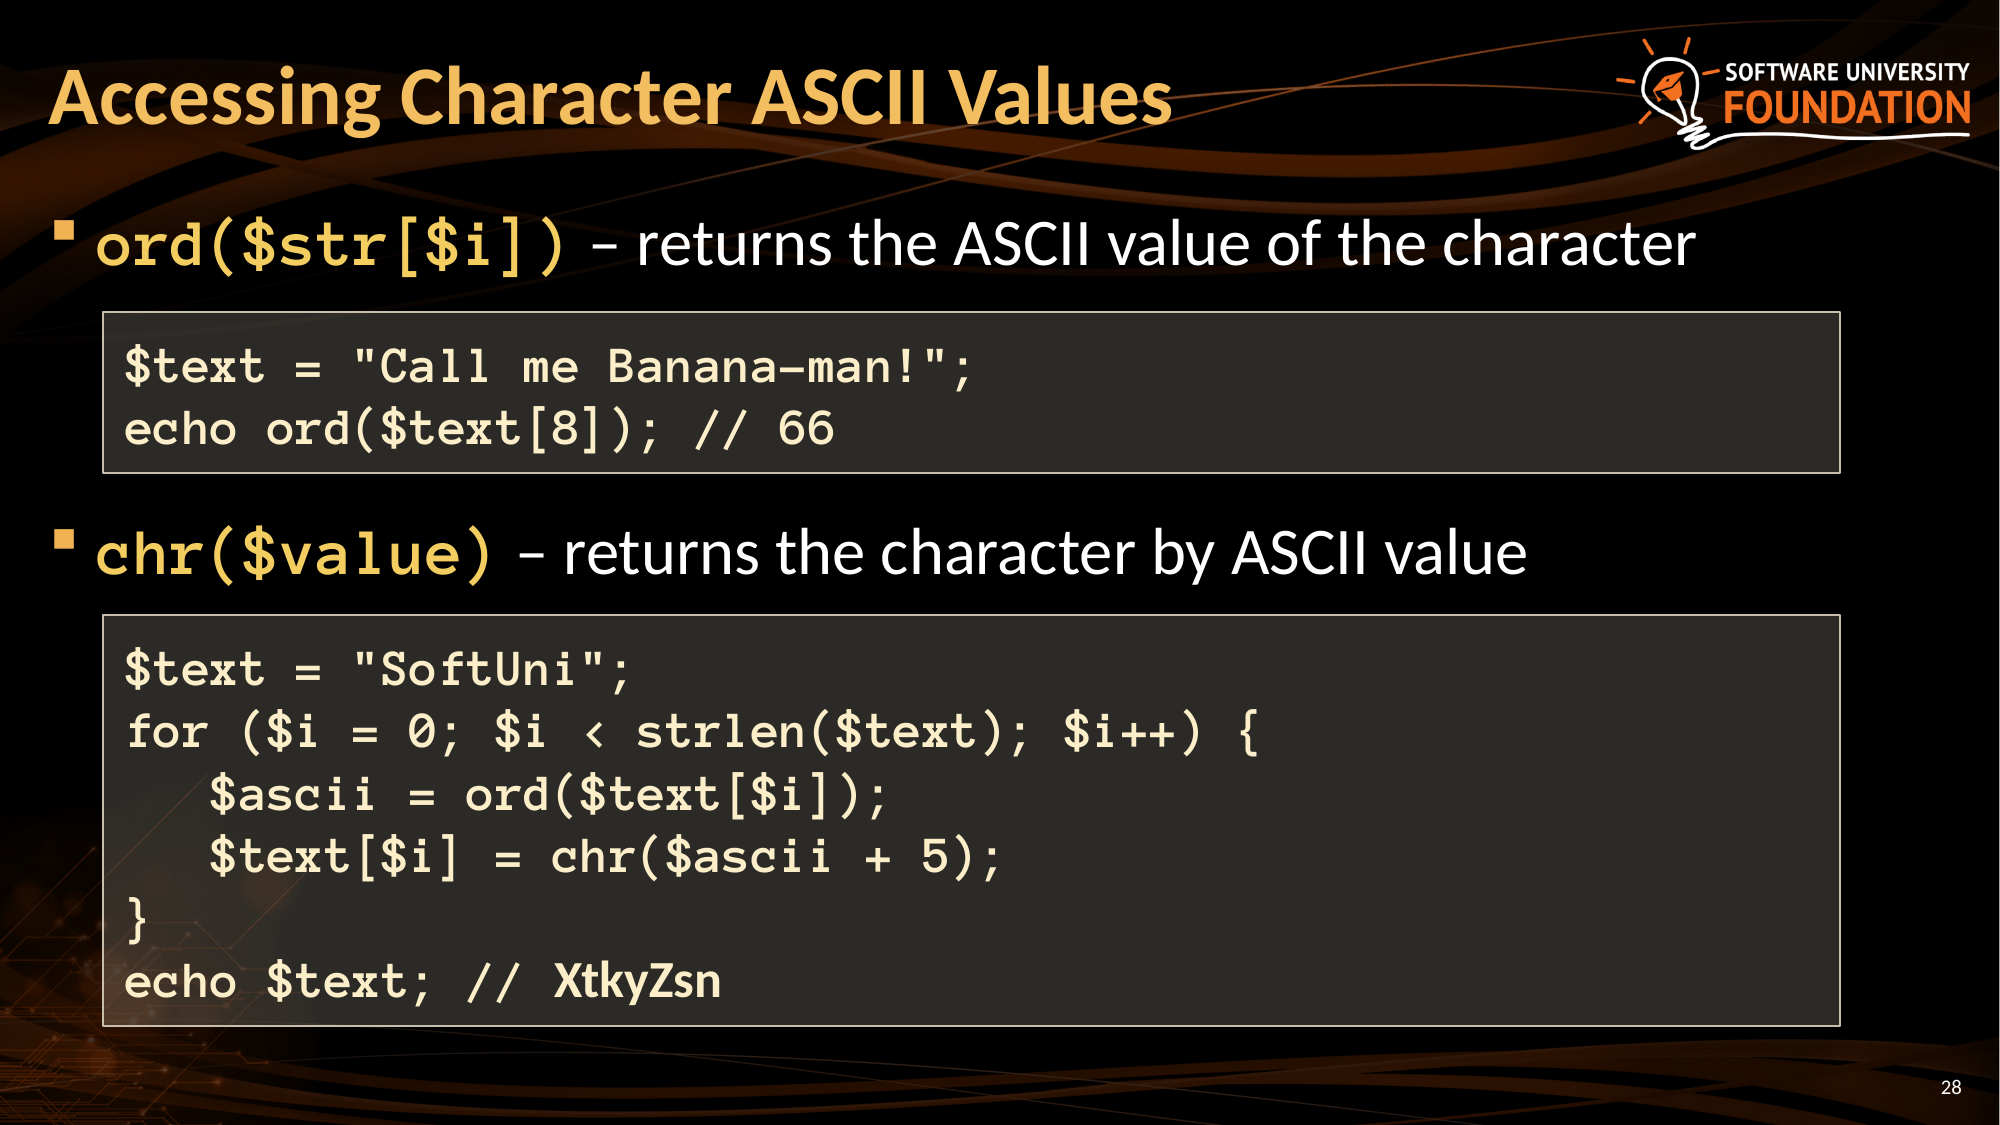

# Accessing Character ASCII Values
ord($str[$i]) – returns the ASCII value of the character

chr($value) – returns the character by ASCII value
$text = "Call me Banana-man!";
echo ord($text[8]); // 66
$text = "SoftUni";
for ($i = 0; $i < strlen($text); $i++) {
   $ascii = ord($text[$i]);
   $text[$i] = chr($ascii + 5);
}
echo $text; // XtkyZsn
28